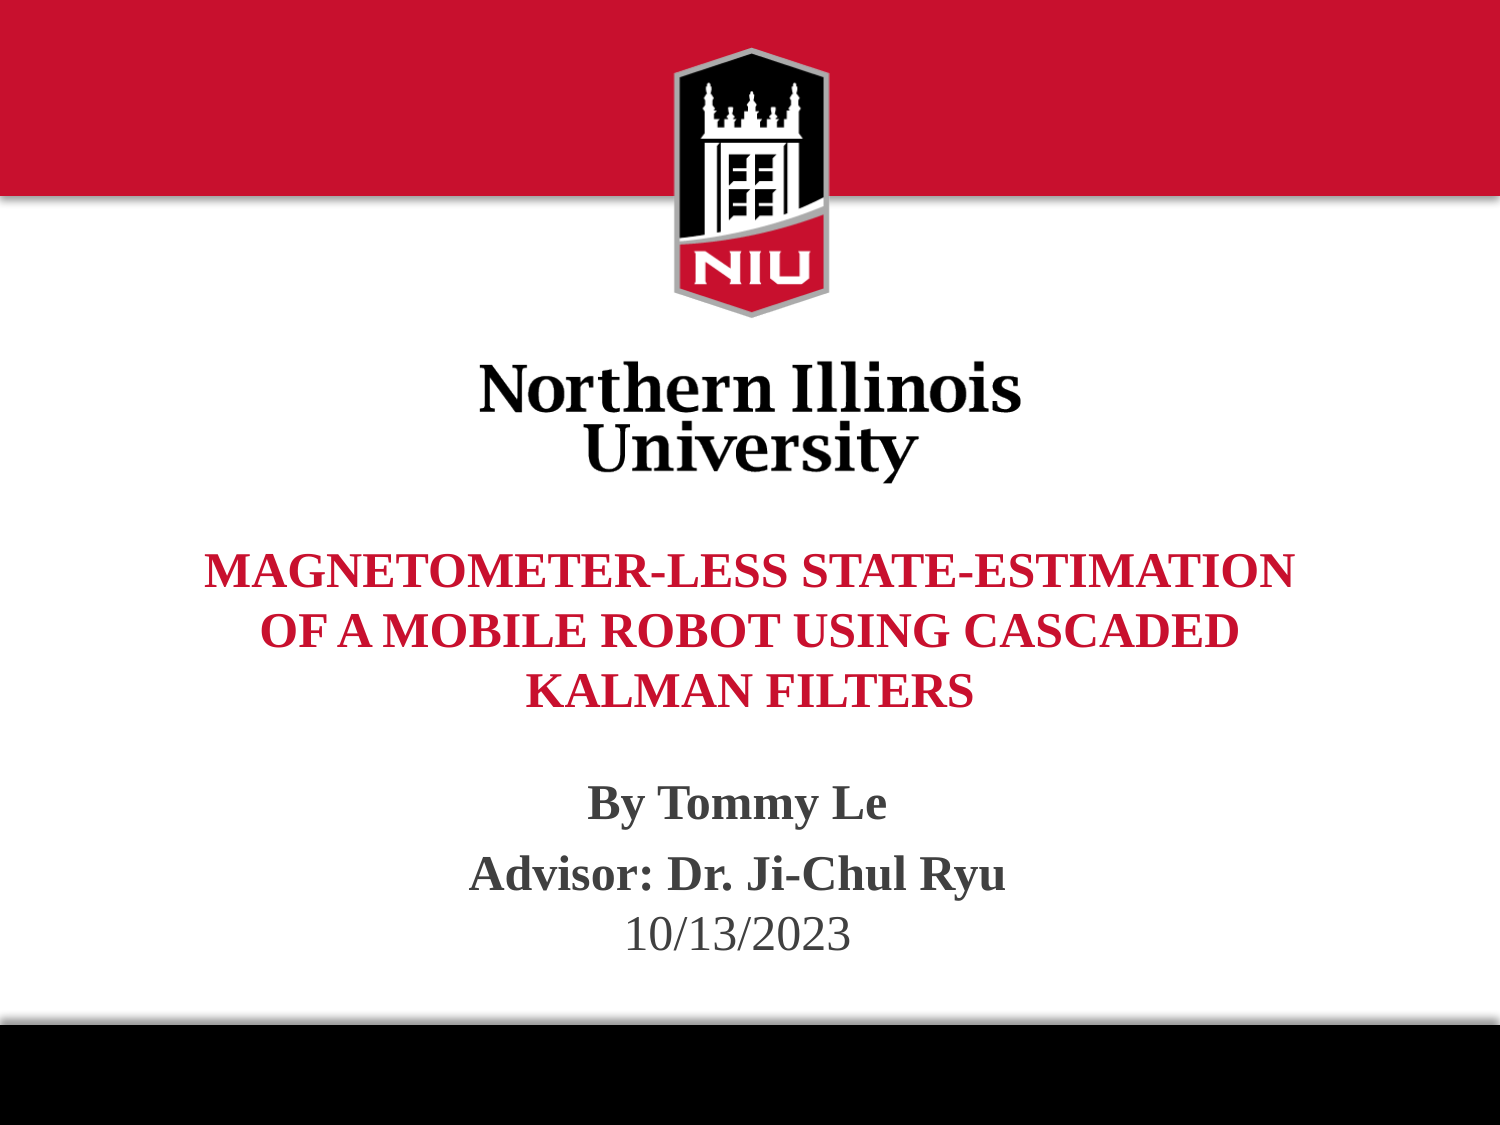

# MAGNETOMETER-LESS STATE-ESTIMATION OF A MOBILE ROBOT USING CASCADED KALMAN FILTERS
By Tommy Le
Advisor: Dr. Ji-Chul Ryu
10/13/2023